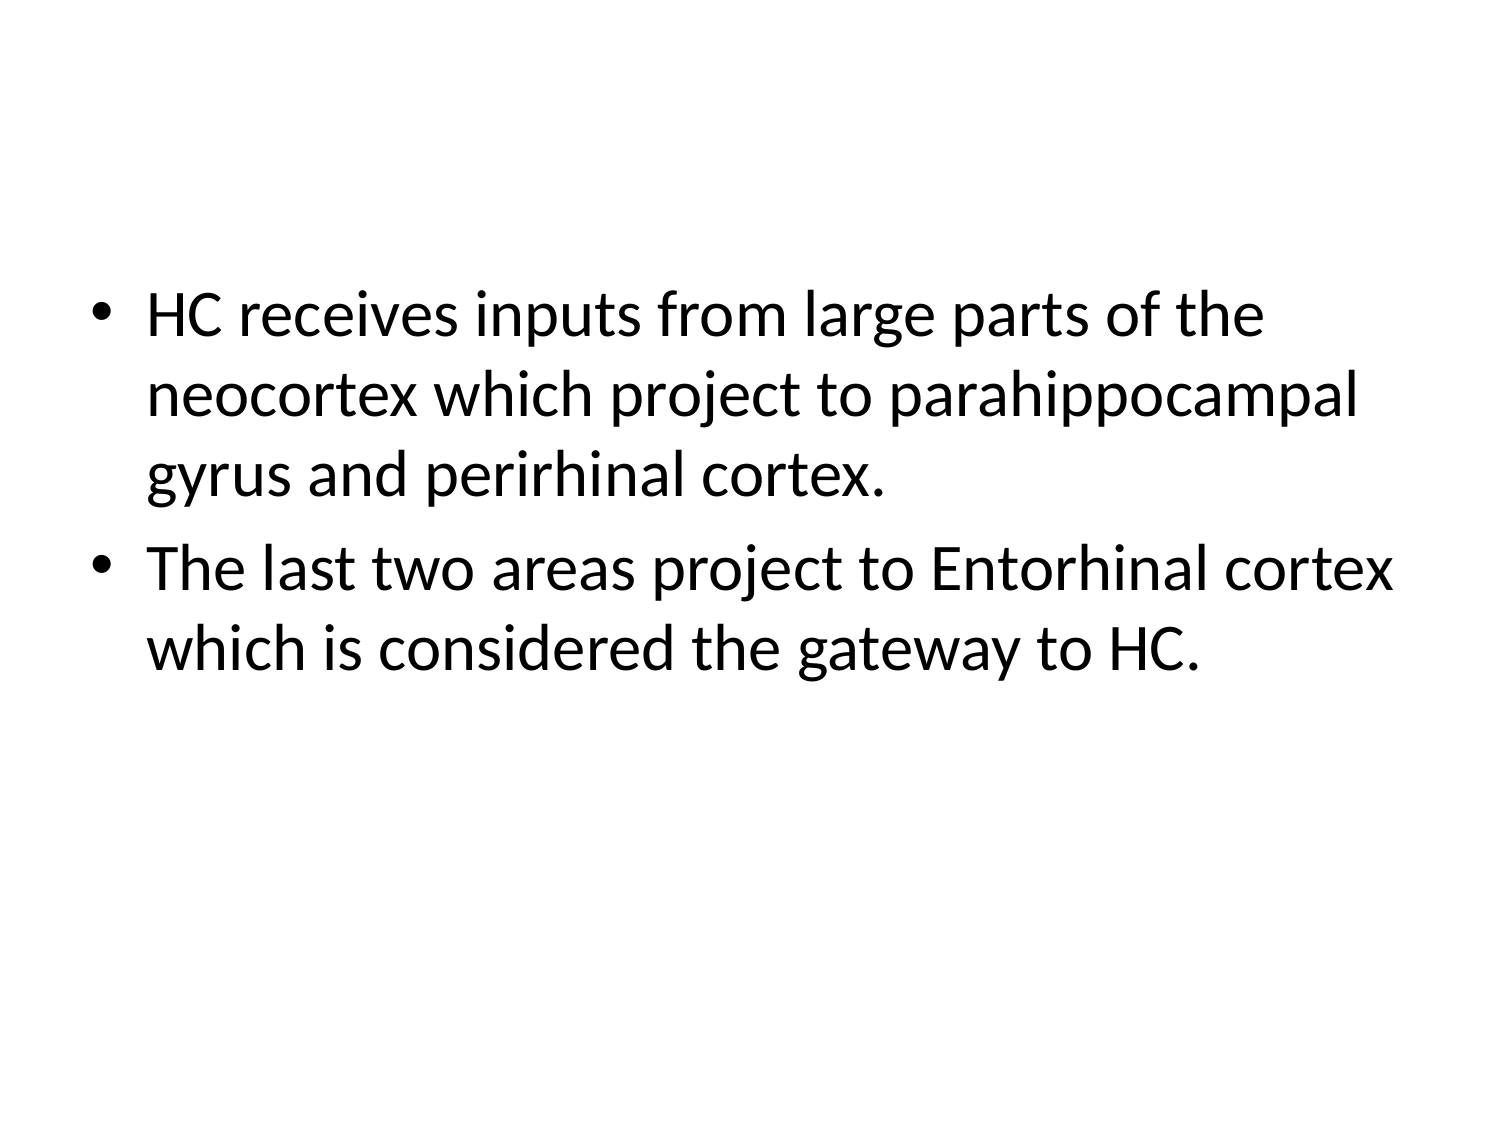

#
HC receives inputs from large parts of the neocortex which project to parahippocampal gyrus and perirhinal cortex.
The last two areas project to Entorhinal cortex which is considered the gateway to HC.